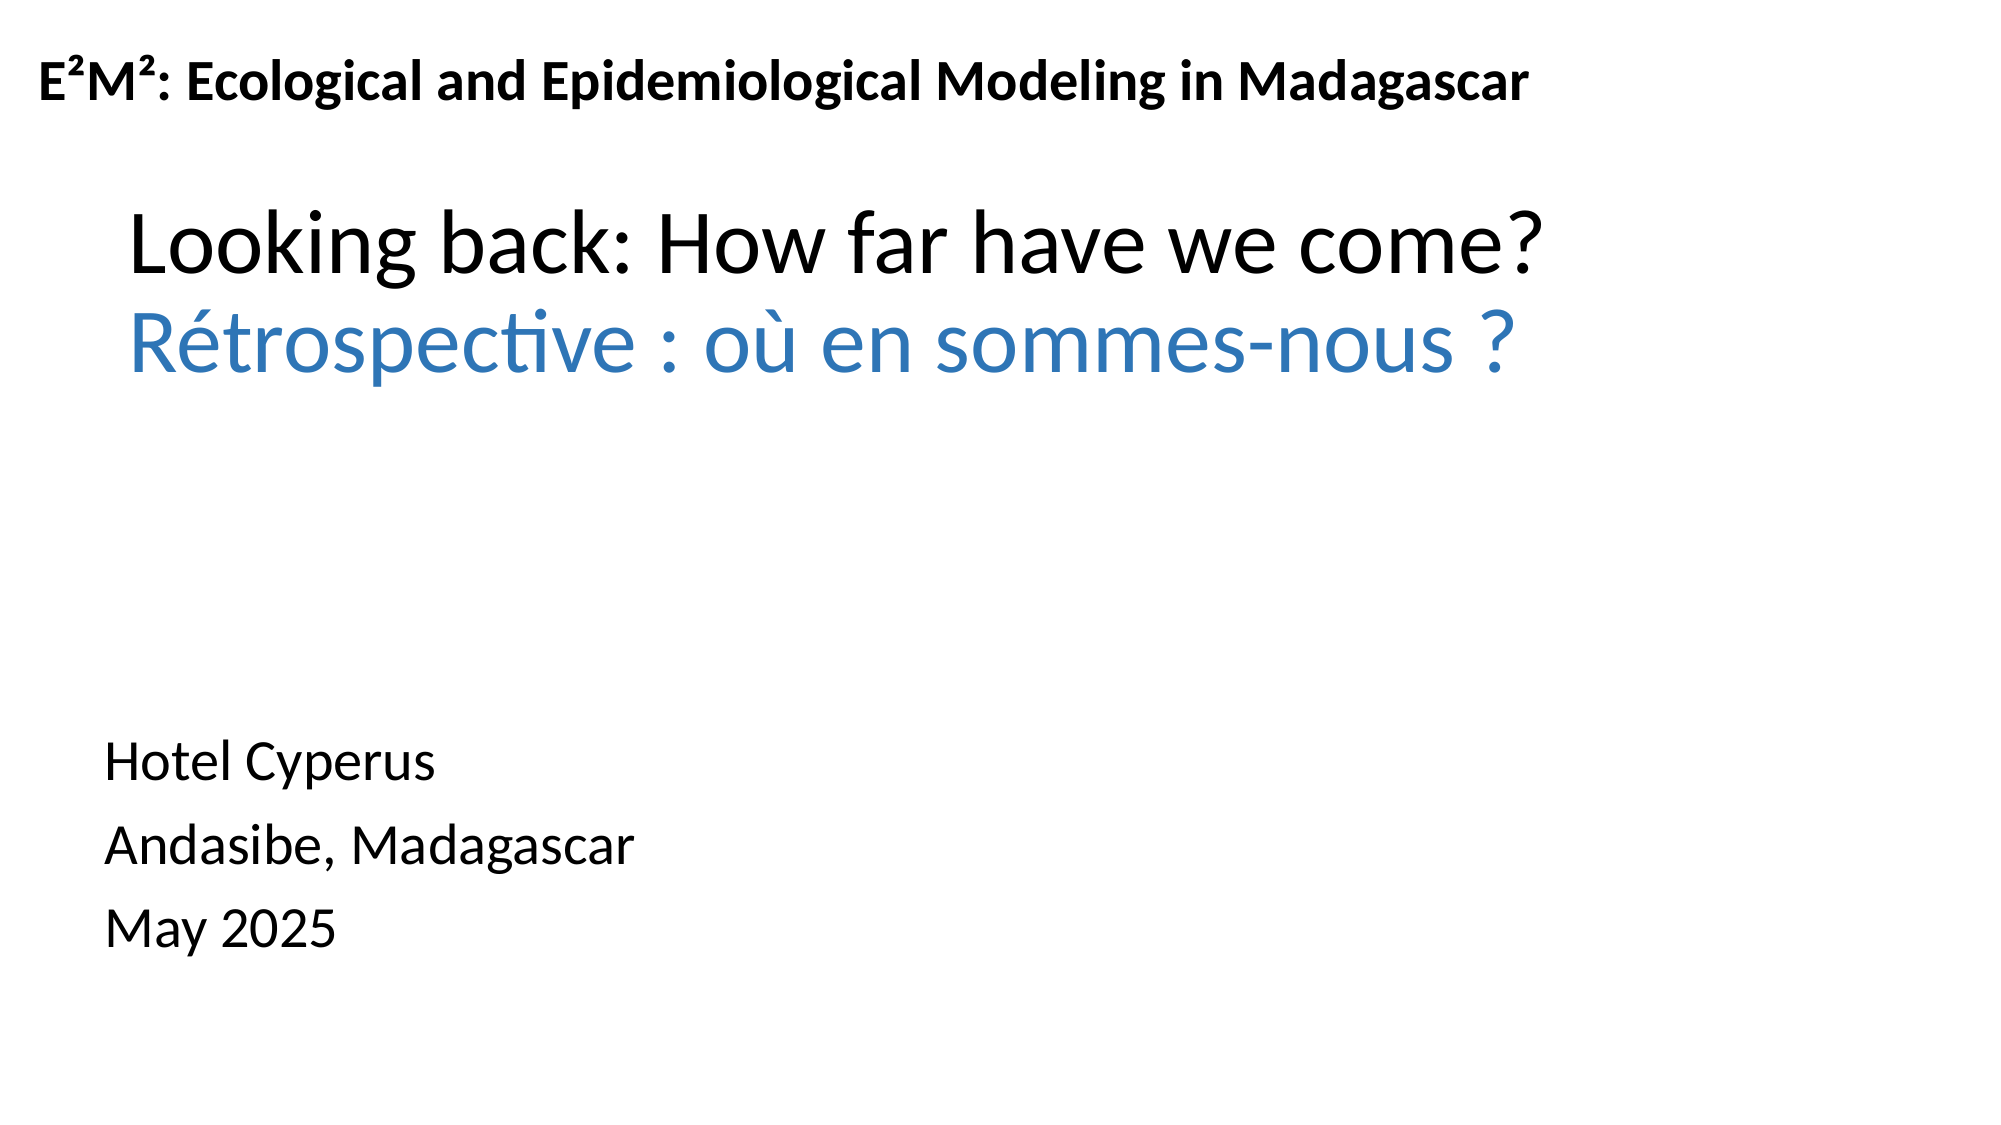

E²M²: Ecological and Epidemiological Modeling in Madagascar
# Looking back: How far have we come? Rétrospective : où en sommes-nous ?
Hotel Cyperus
Andasibe, Madagascar
May 2025